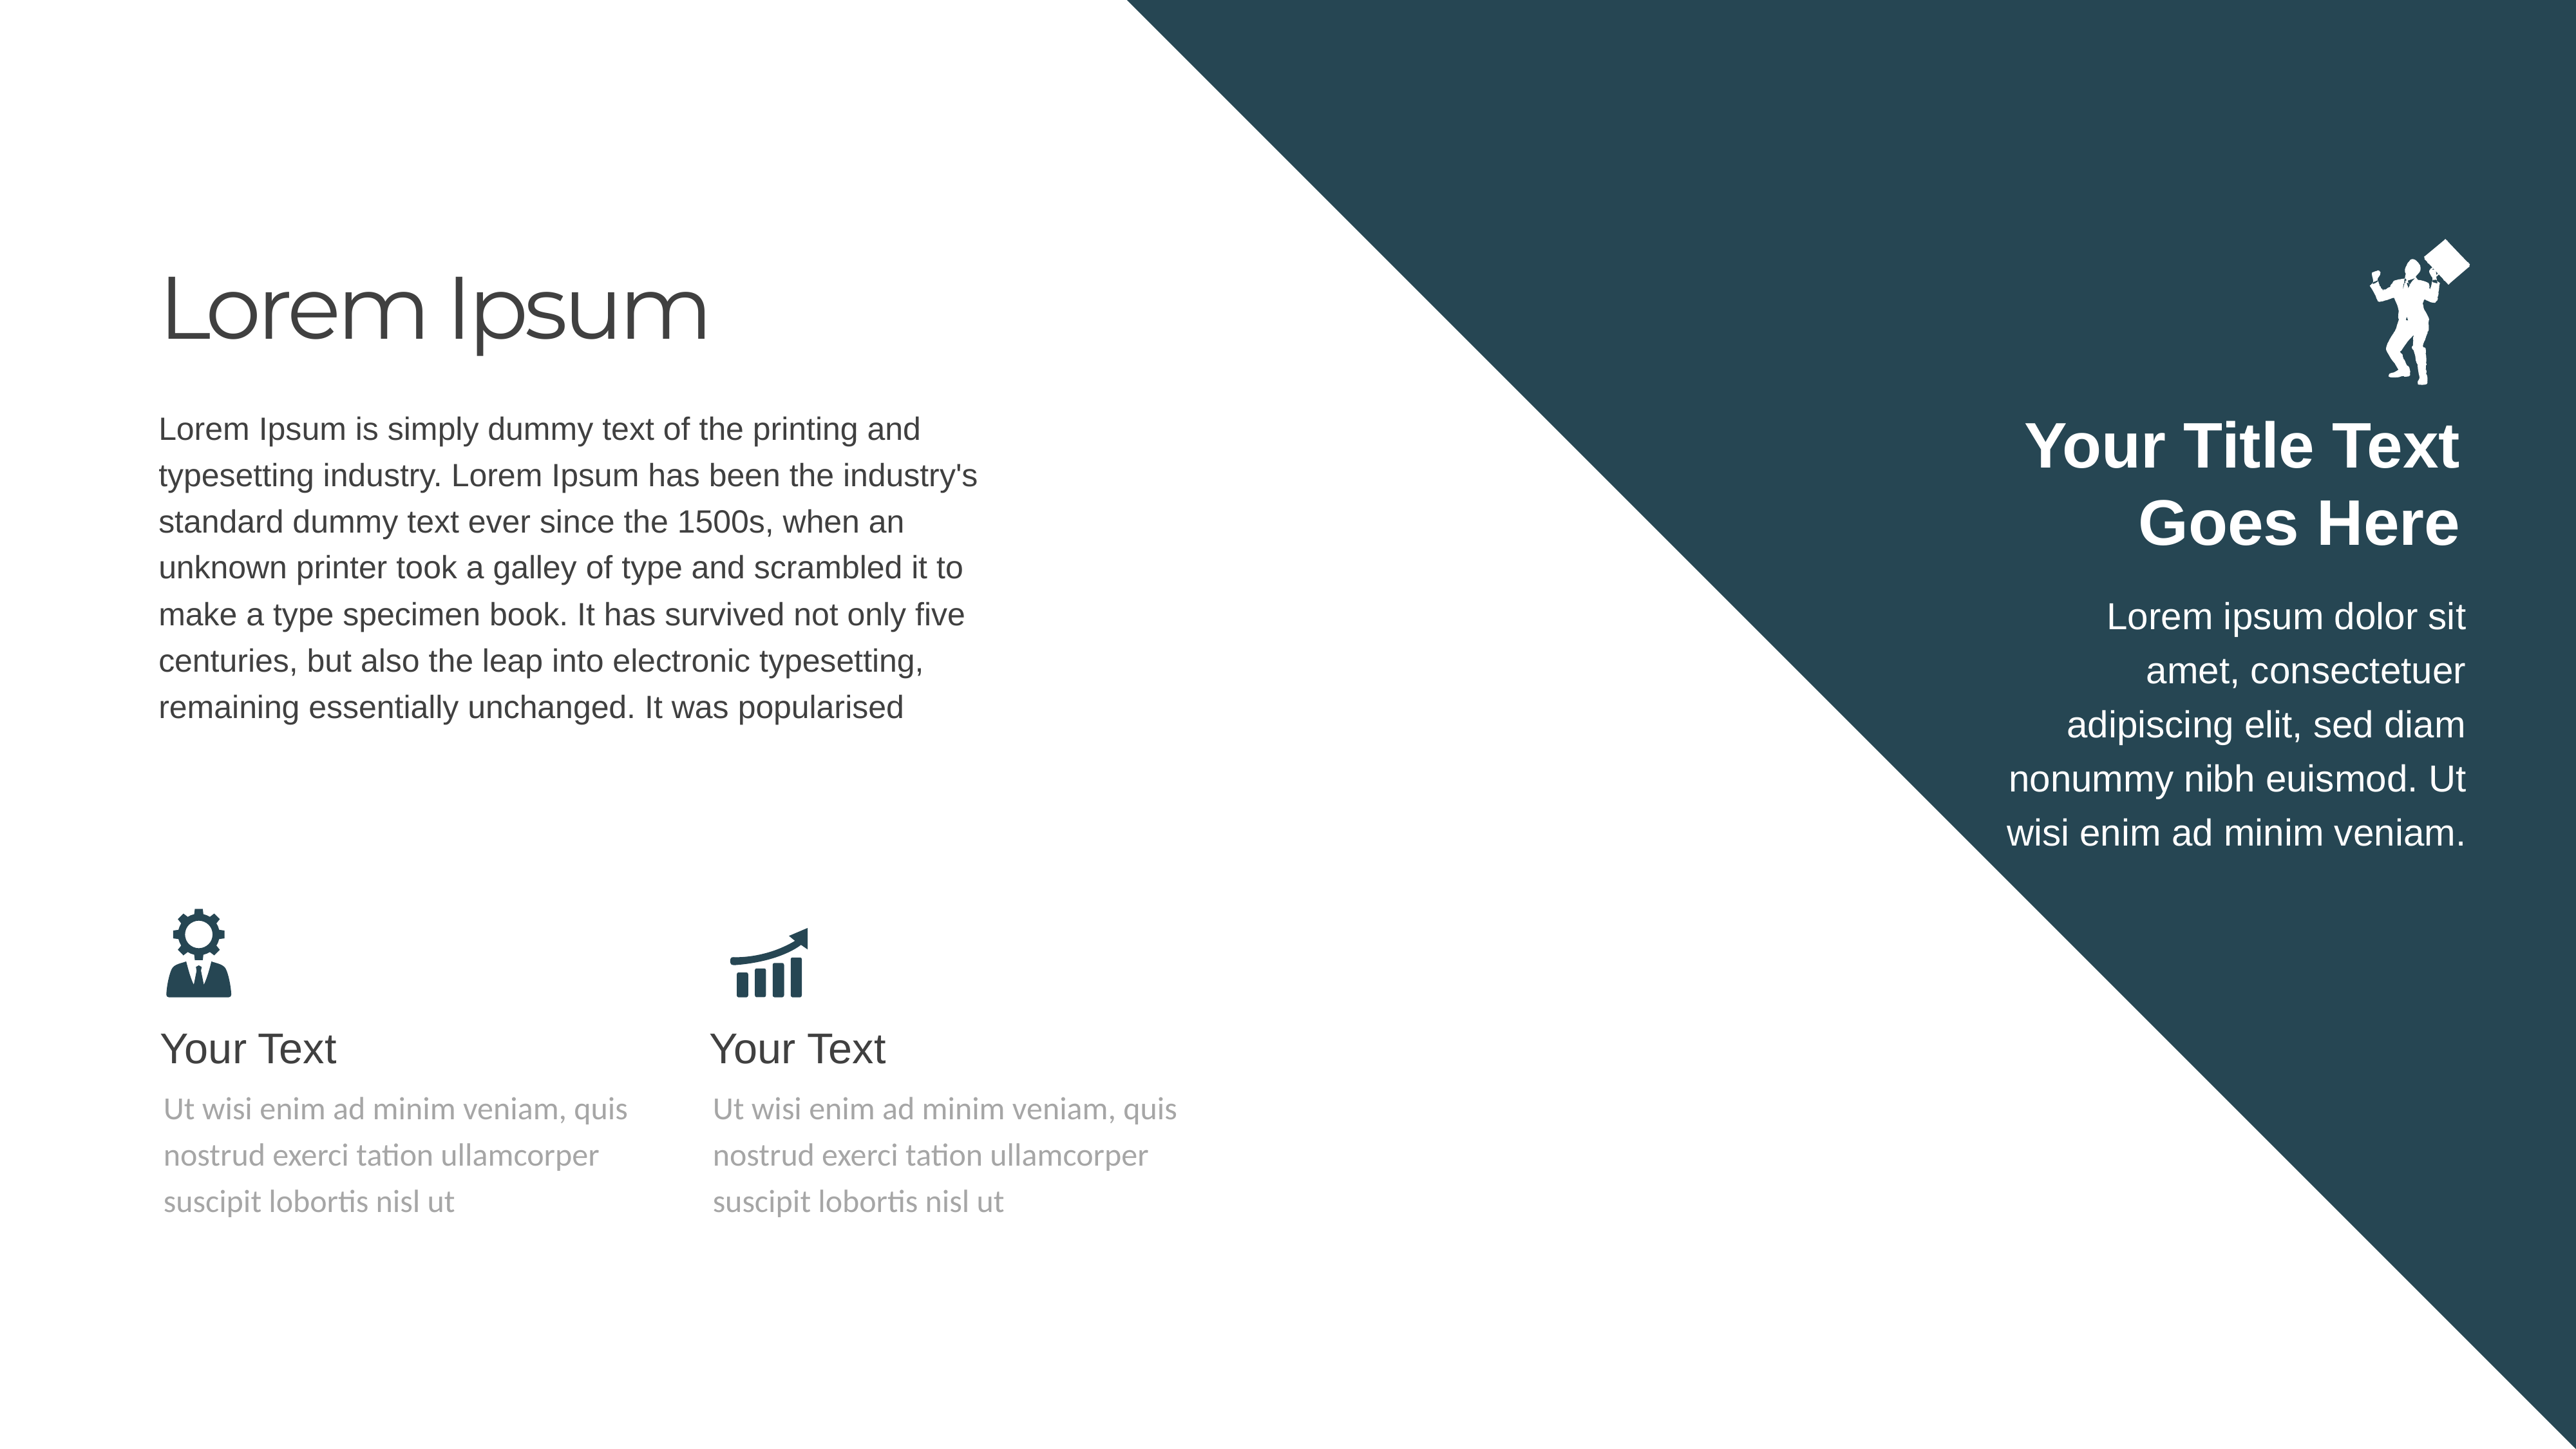

Lorem Ipsum
Lorem Ipsum is simply dummy text of the printing and typesetting industry. Lorem Ipsum has been the industry's standard dummy text ever since the 1500s, when an unknown printer took a galley of type and scrambled it to make a type specimen book. It has survived not only five centuries, but also the leap into electronic typesetting, remaining essentially unchanged. It was popularised
Your Title Text Goes Here
Lorem ipsum dolor sit amet, consectetuer adipiscing elit, sed diam nonummy nibh euismod. Ut wisi enim ad minim veniam.

Your Text
Your Text
Ut wisi enim ad minim veniam, quis nostrud exerci tation ullamcorper suscipit lobortis nisl ut
Ut wisi enim ad minim veniam, quis nostrud exerci tation ullamcorper suscipit lobortis nisl ut